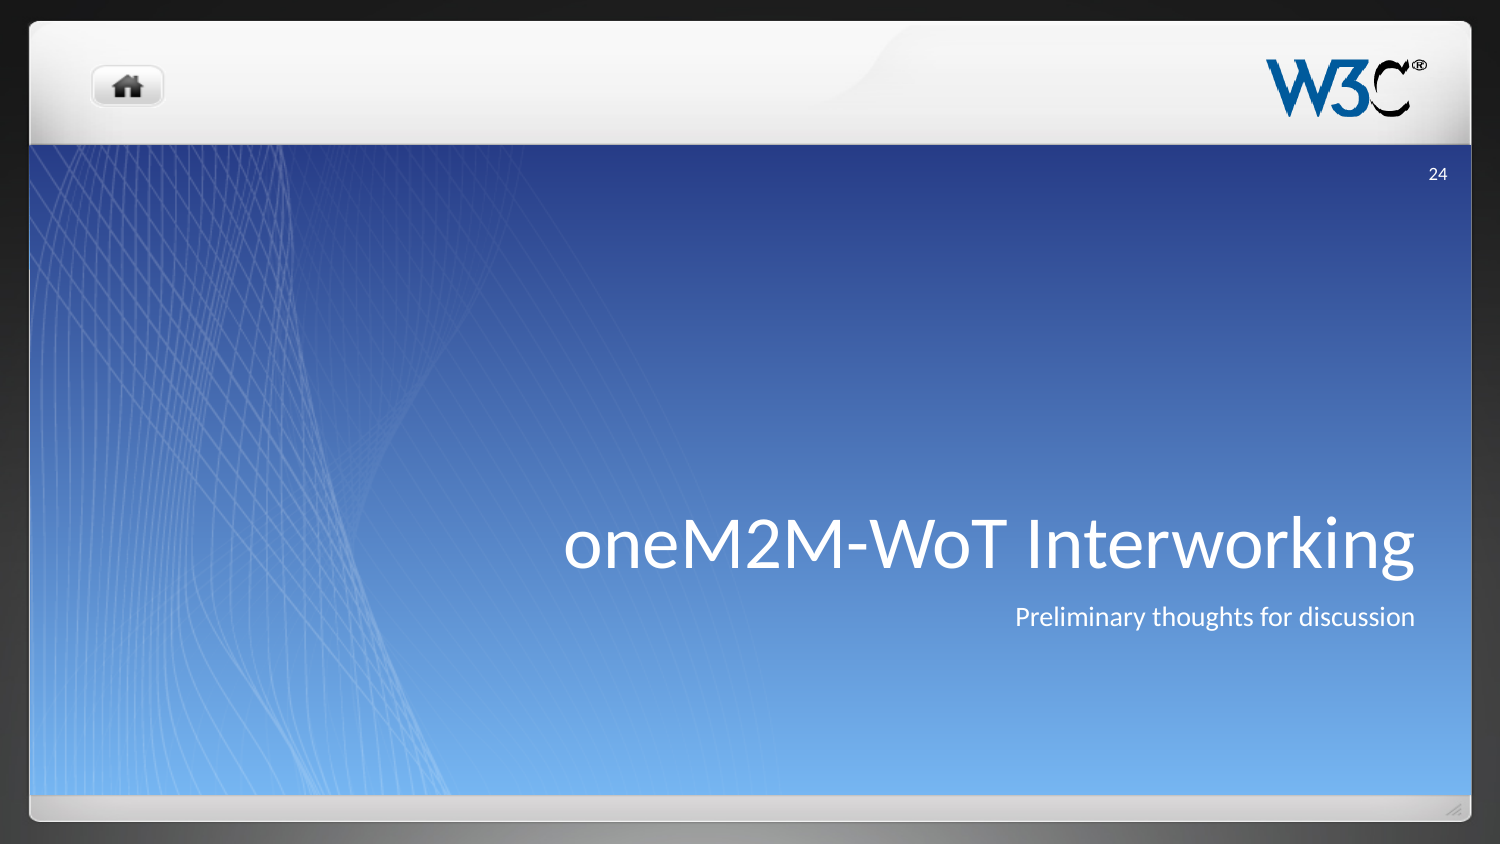

24
# oneM2M-WoT Interworking
Preliminary thoughts for discussion